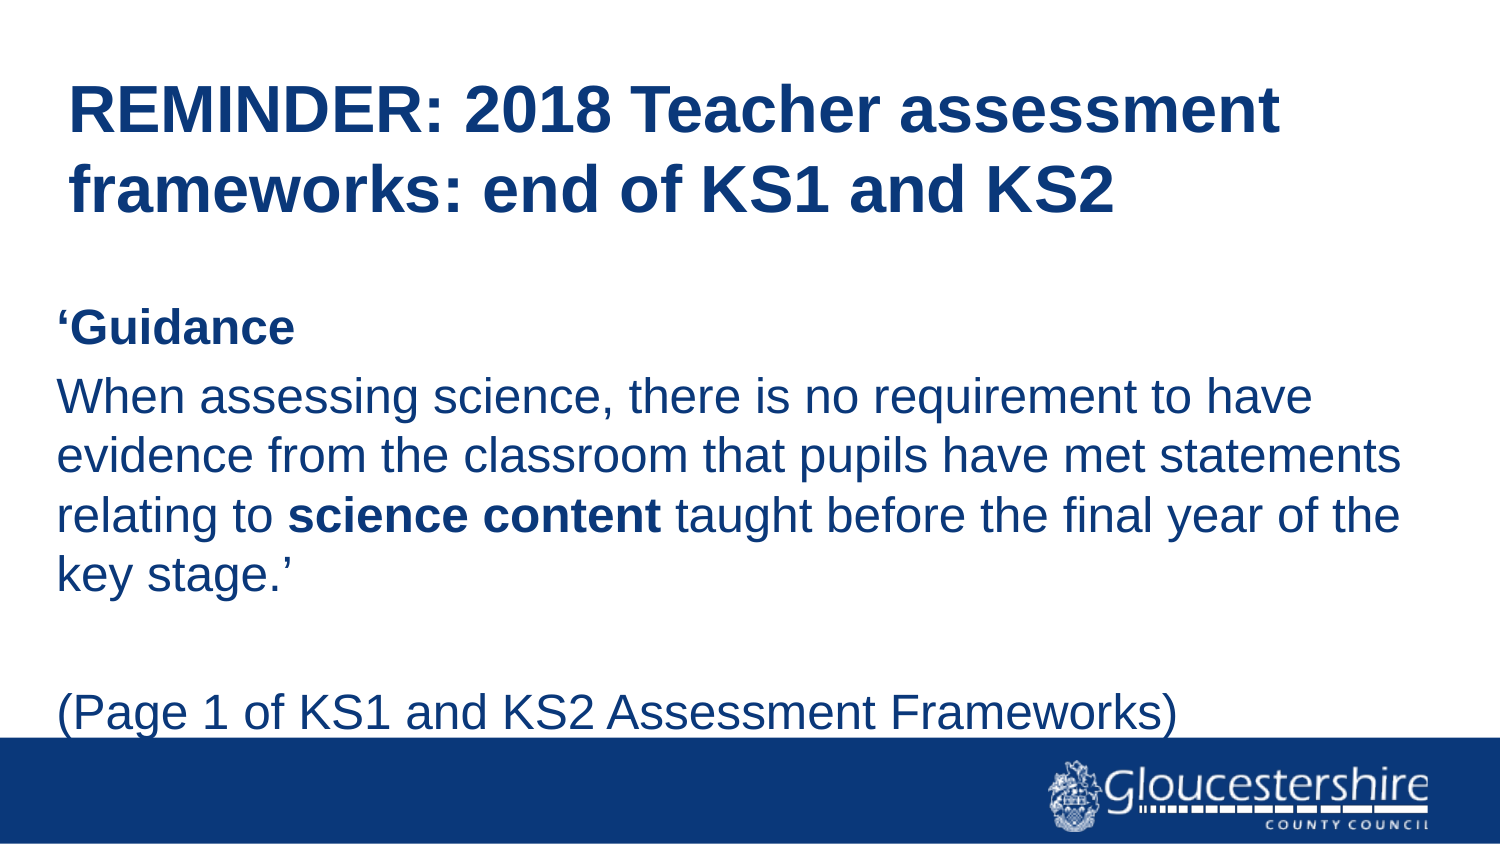

# REMINDER: 2018 Teacher assessment frameworks: end of KS1 and KS2

‘Guidance
When assessing science, there is no requirement to have evidence from the classroom that pupils have met statements relating to science content taught before the final year of the key stage.’

(Page 1 of KS1 and KS2 Assessment Frameworks)